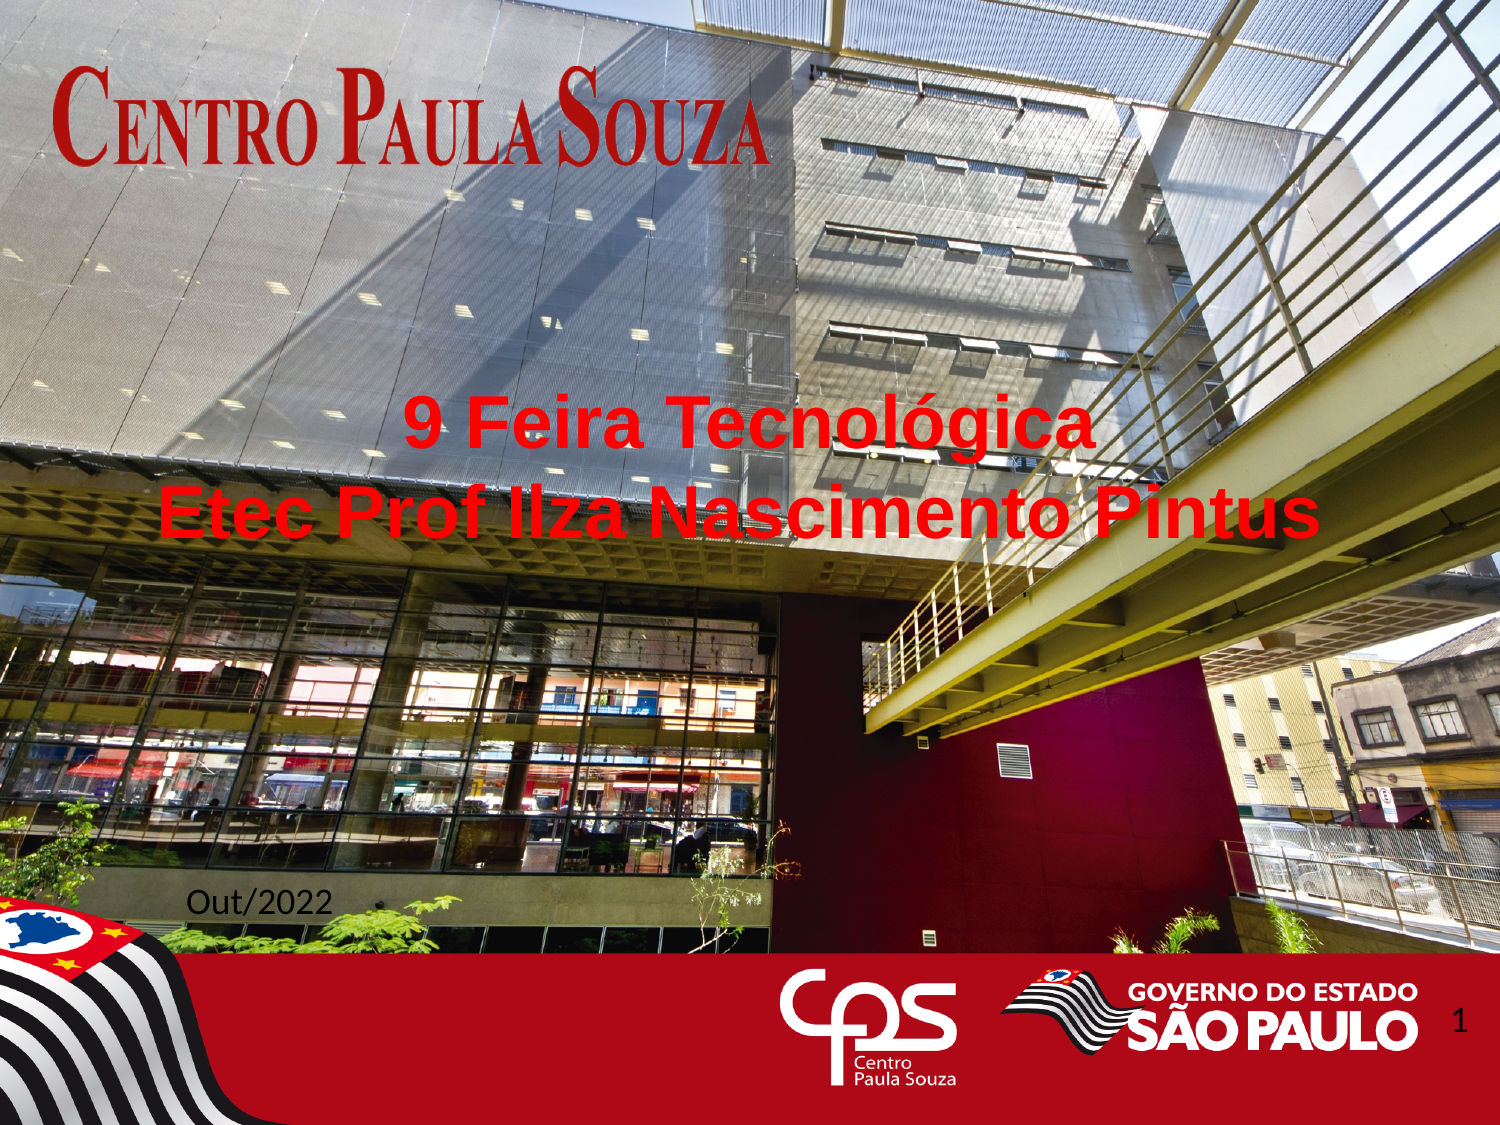

9 Feira Tecnológica
Etec Prof Ilza Nascimento Pintus
Out/2022
1